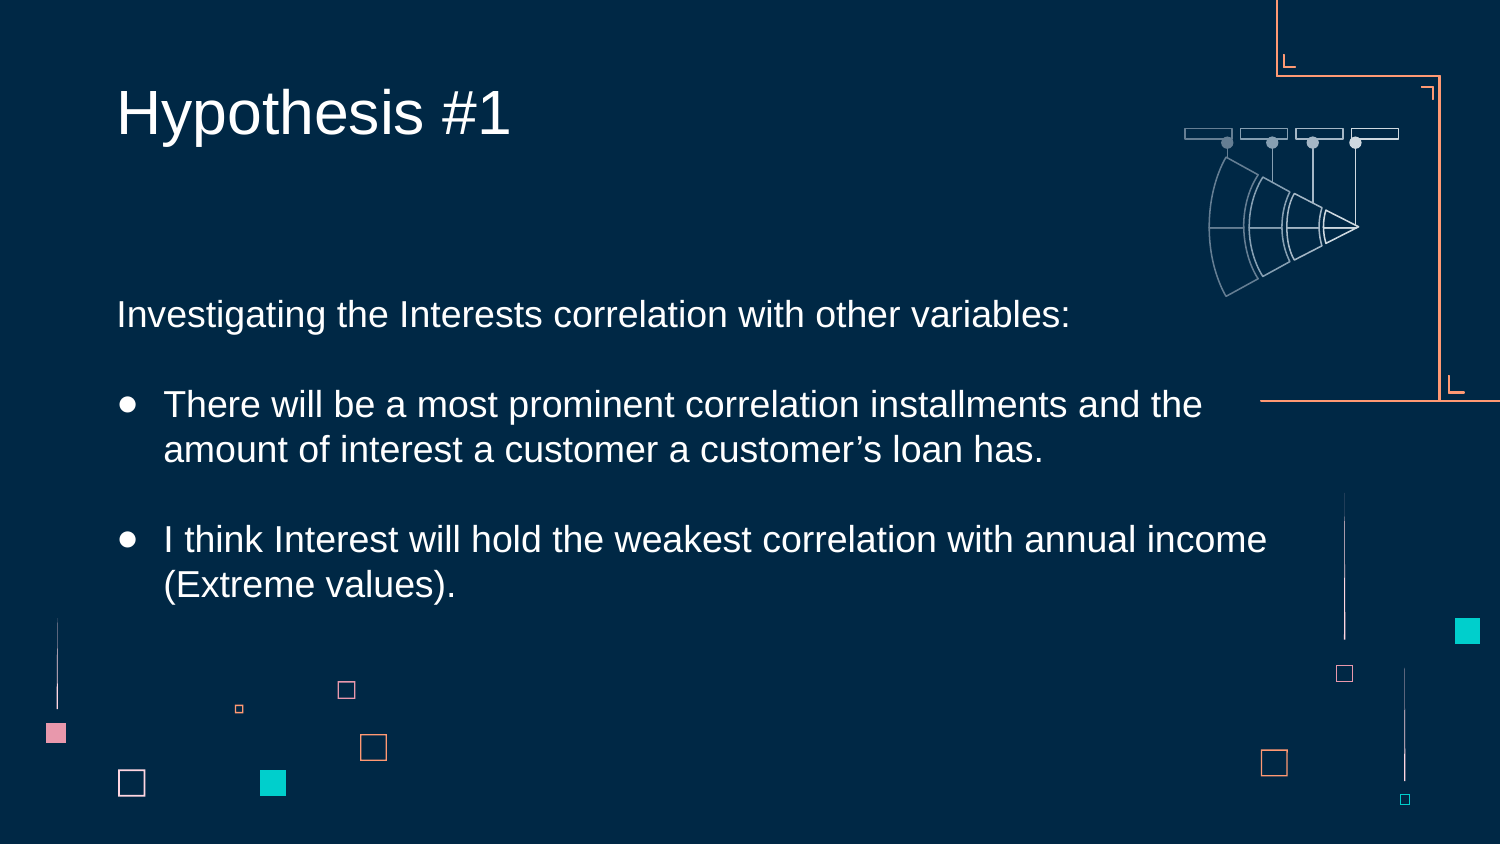

# Hypothesis #1

Investigating the Interests correlation with other variables:

There will be a most prominent correlation installments and the amount of interest a customer a customer’s loan has.

I think Interest will hold the weakest correlation with annual income (Extreme values).